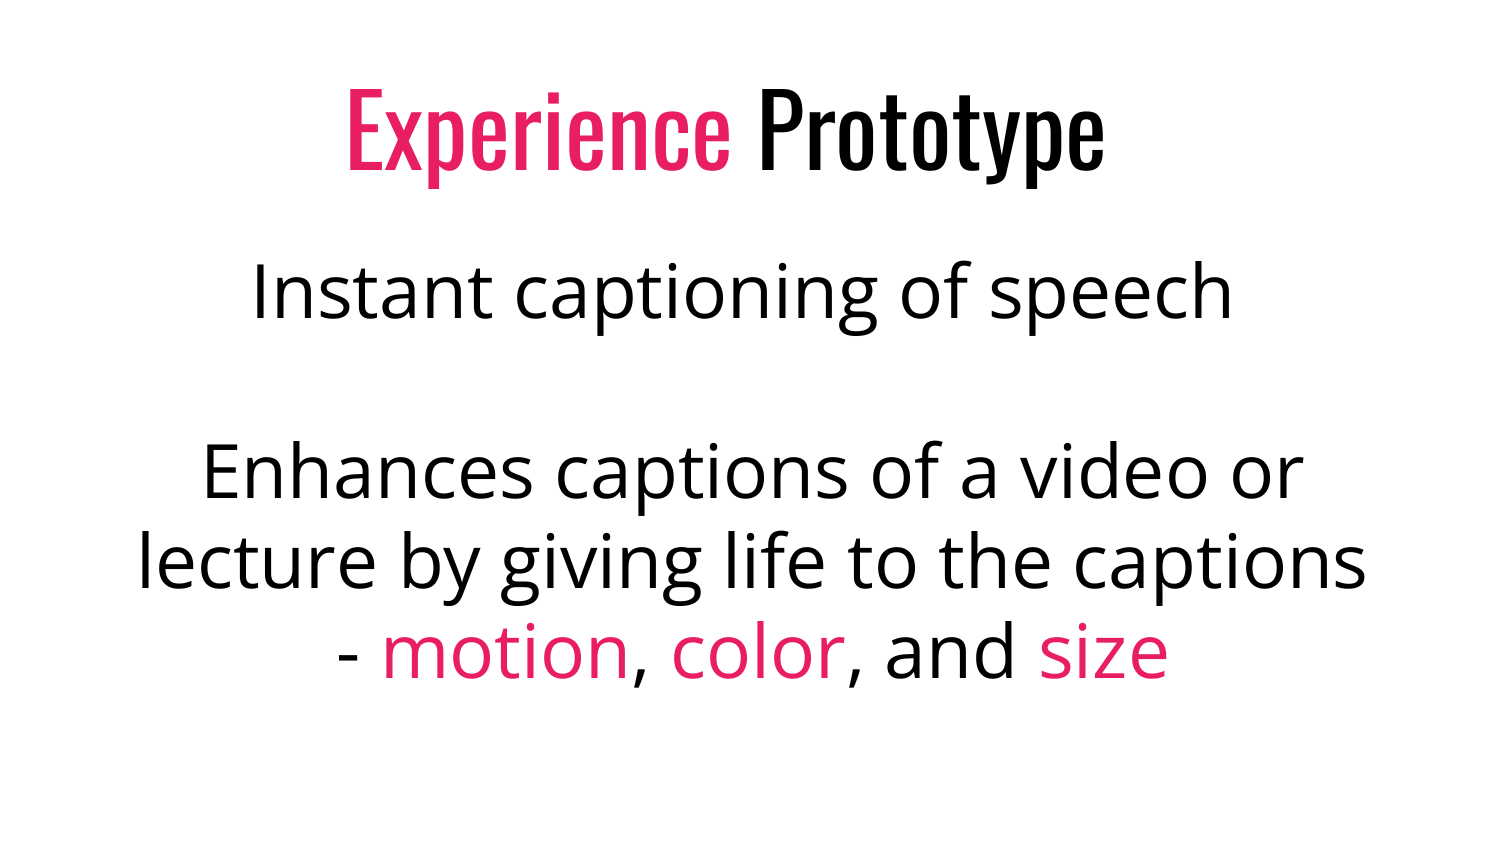

Experience Prototype
Instant captioning of speech

Enhances captions of a video or lecture by giving life to the captions - motion, color, and size